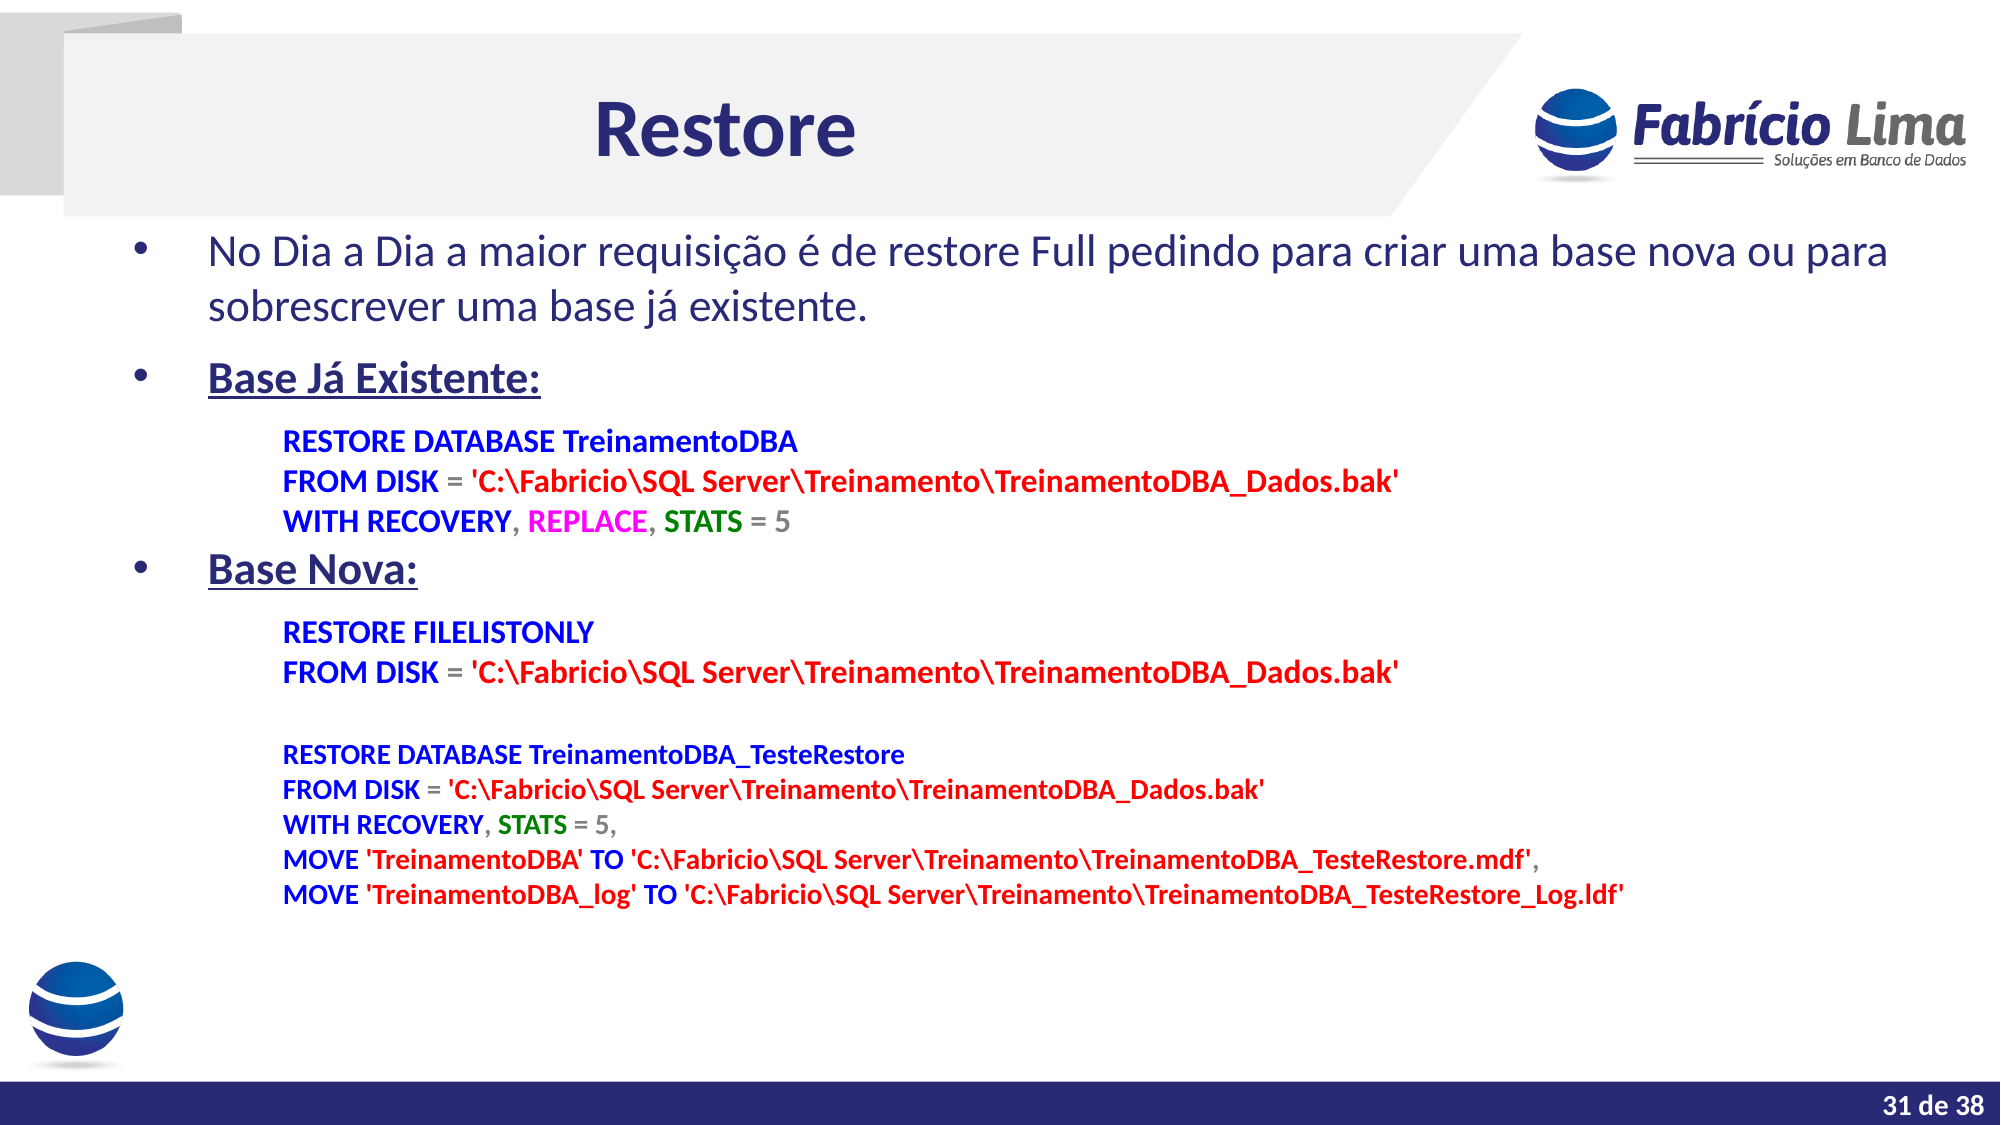

Restore
No Dia a Dia a maior requisição é de restore Full pedindo para criar uma base nova ou para sobrescrever uma base já existente.
Base Já Existente:
RESTORE DATABASE TreinamentoDBA
FROM DISK = 'C:\Fabricio\SQL Server\Treinamento\TreinamentoDBA_Dados.bak'
WITH RECOVERY, REPLACE, STATS = 5
Base Nova:
RESTORE FILELISTONLY
FROM DISK = 'C:\Fabricio\SQL Server\Treinamento\TreinamentoDBA_Dados.bak'

RESTORE DATABASE TreinamentoDBA_TesteRestore
FROM DISK = 'C:\Fabricio\SQL Server\Treinamento\TreinamentoDBA_Dados.bak'
WITH RECOVERY, STATS = 5,
MOVE 'TreinamentoDBA' TO 'C:\Fabricio\SQL Server\Treinamento\TreinamentoDBA_TesteRestore.mdf',
MOVE 'TreinamentoDBA_log' TO 'C:\Fabricio\SQL Server\Treinamento\TreinamentoDBA_TesteRestore_Log.ldf'
31 de 38